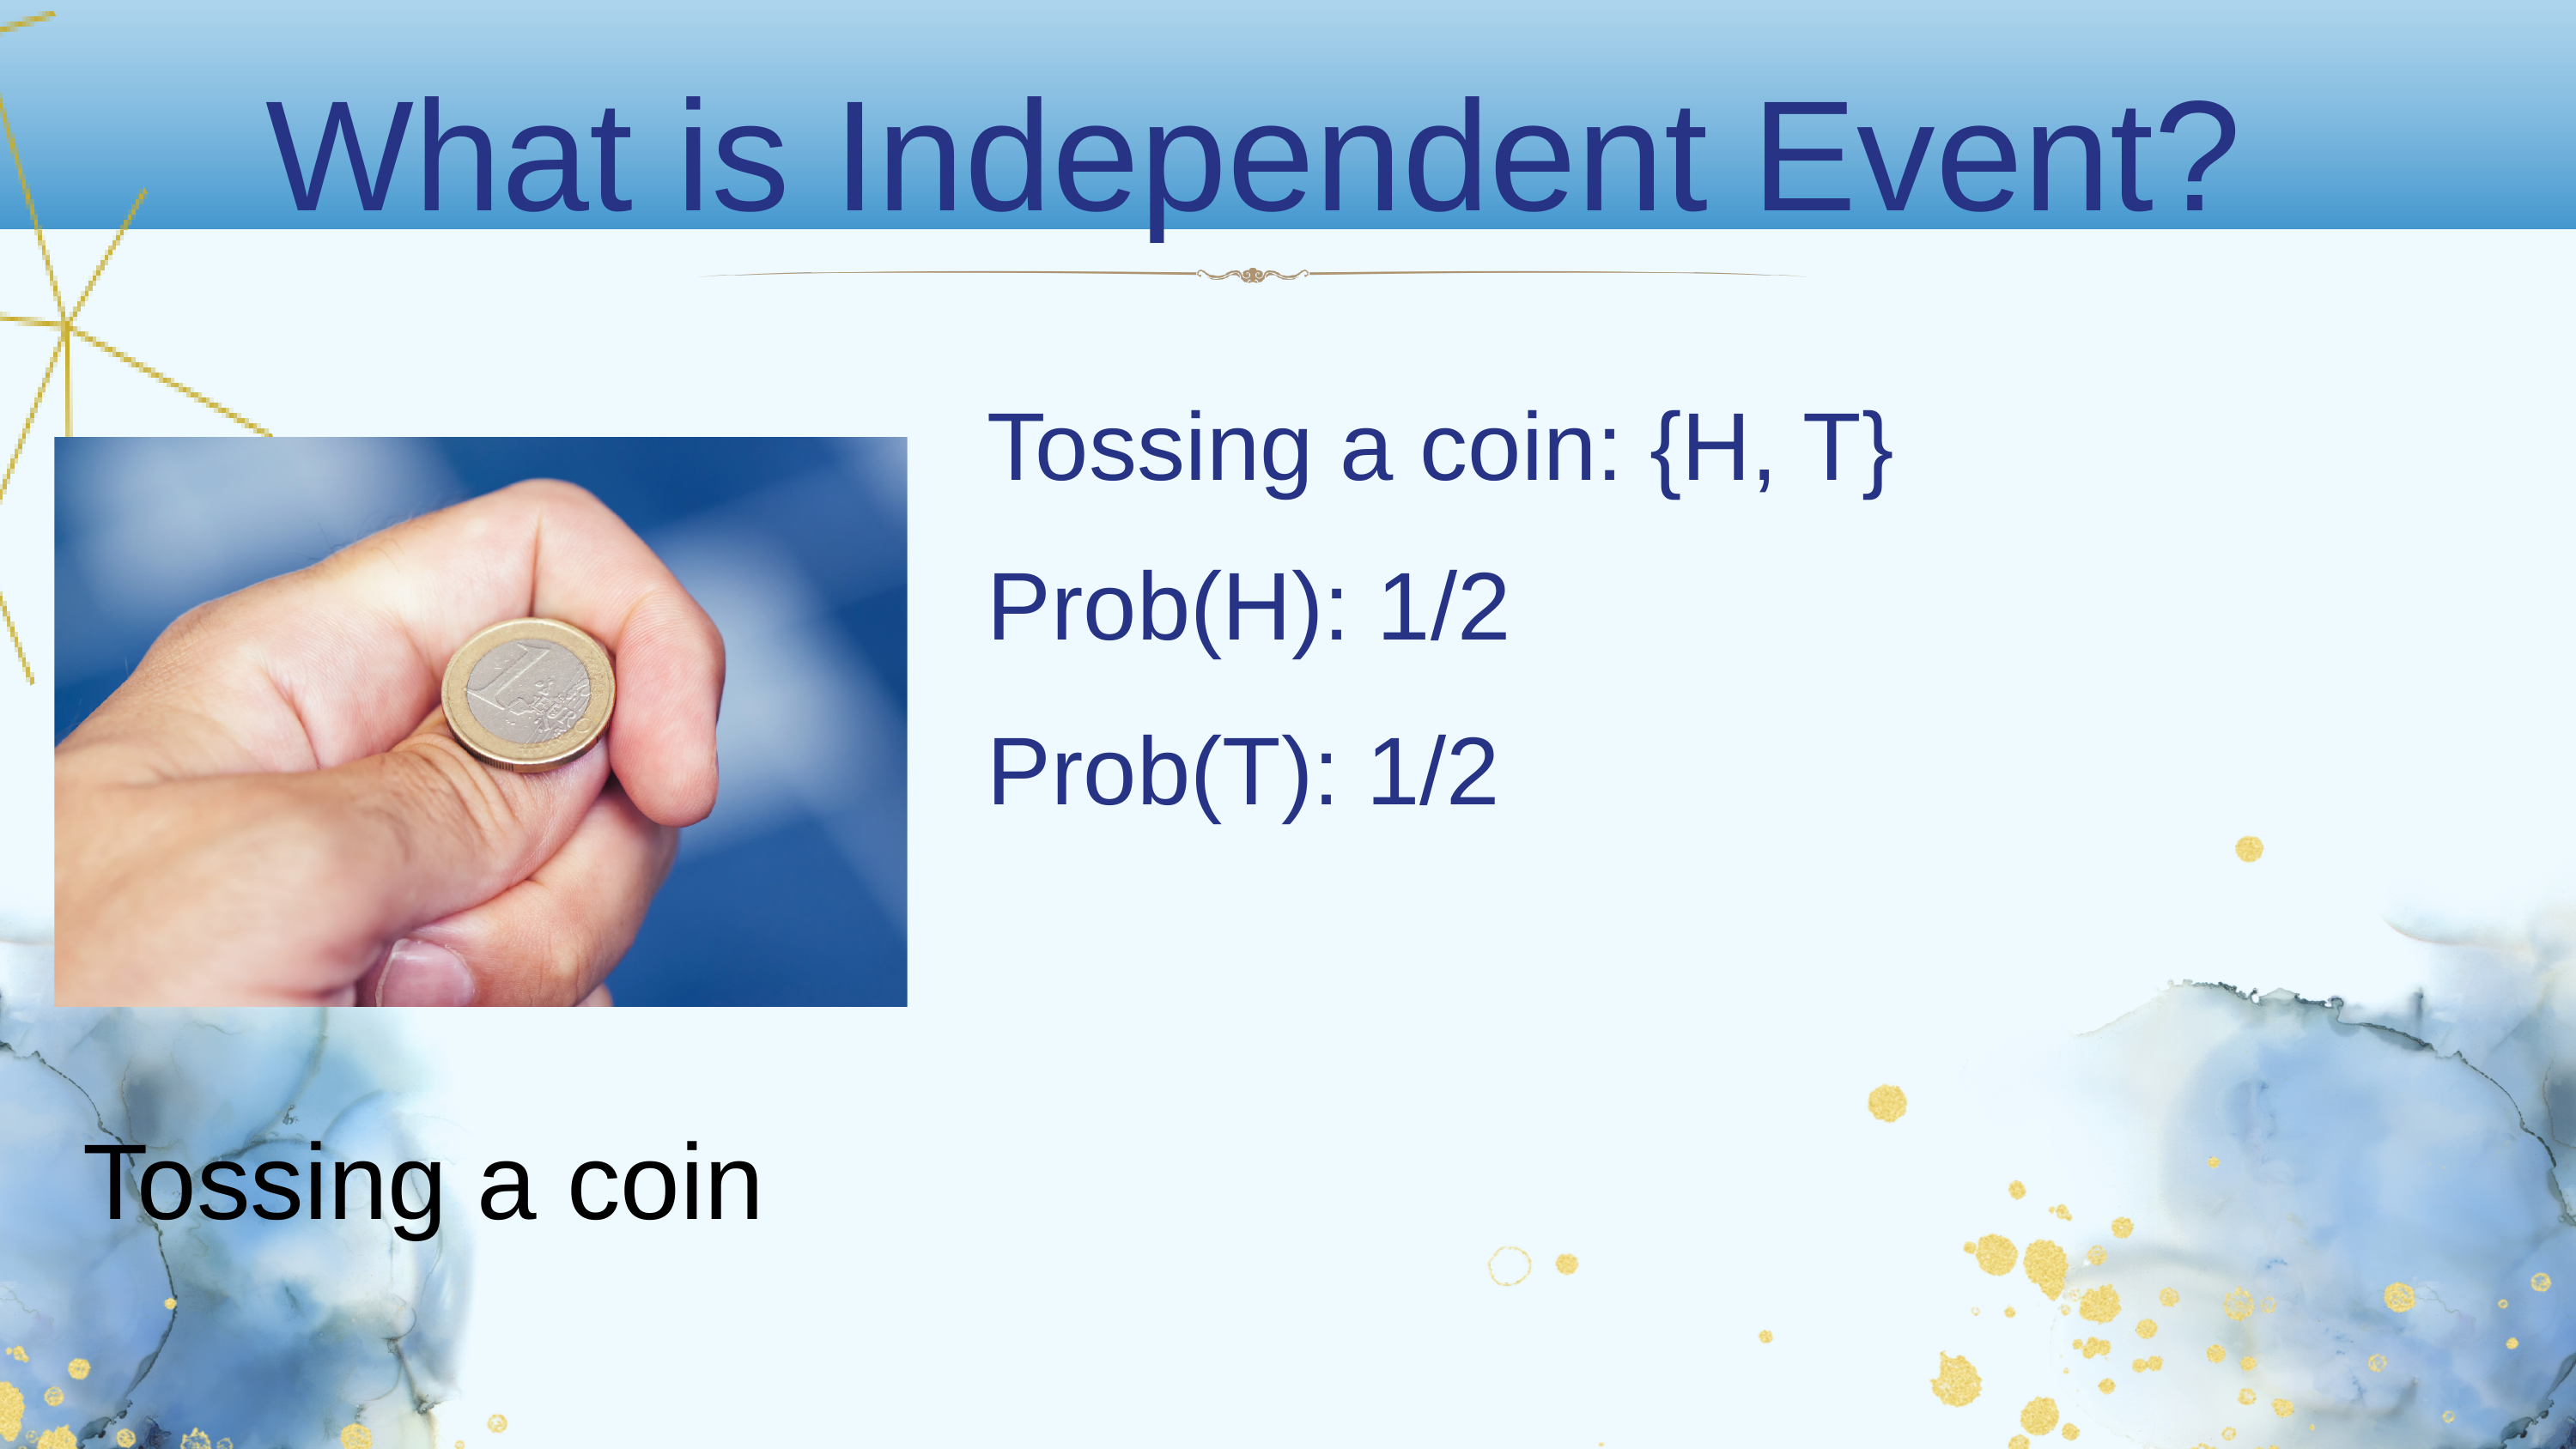

What is Independent Event?

Tossing a coin: {H, T}

Prob(H): 1/2
Prob(T): 1/2

Tossing a coin